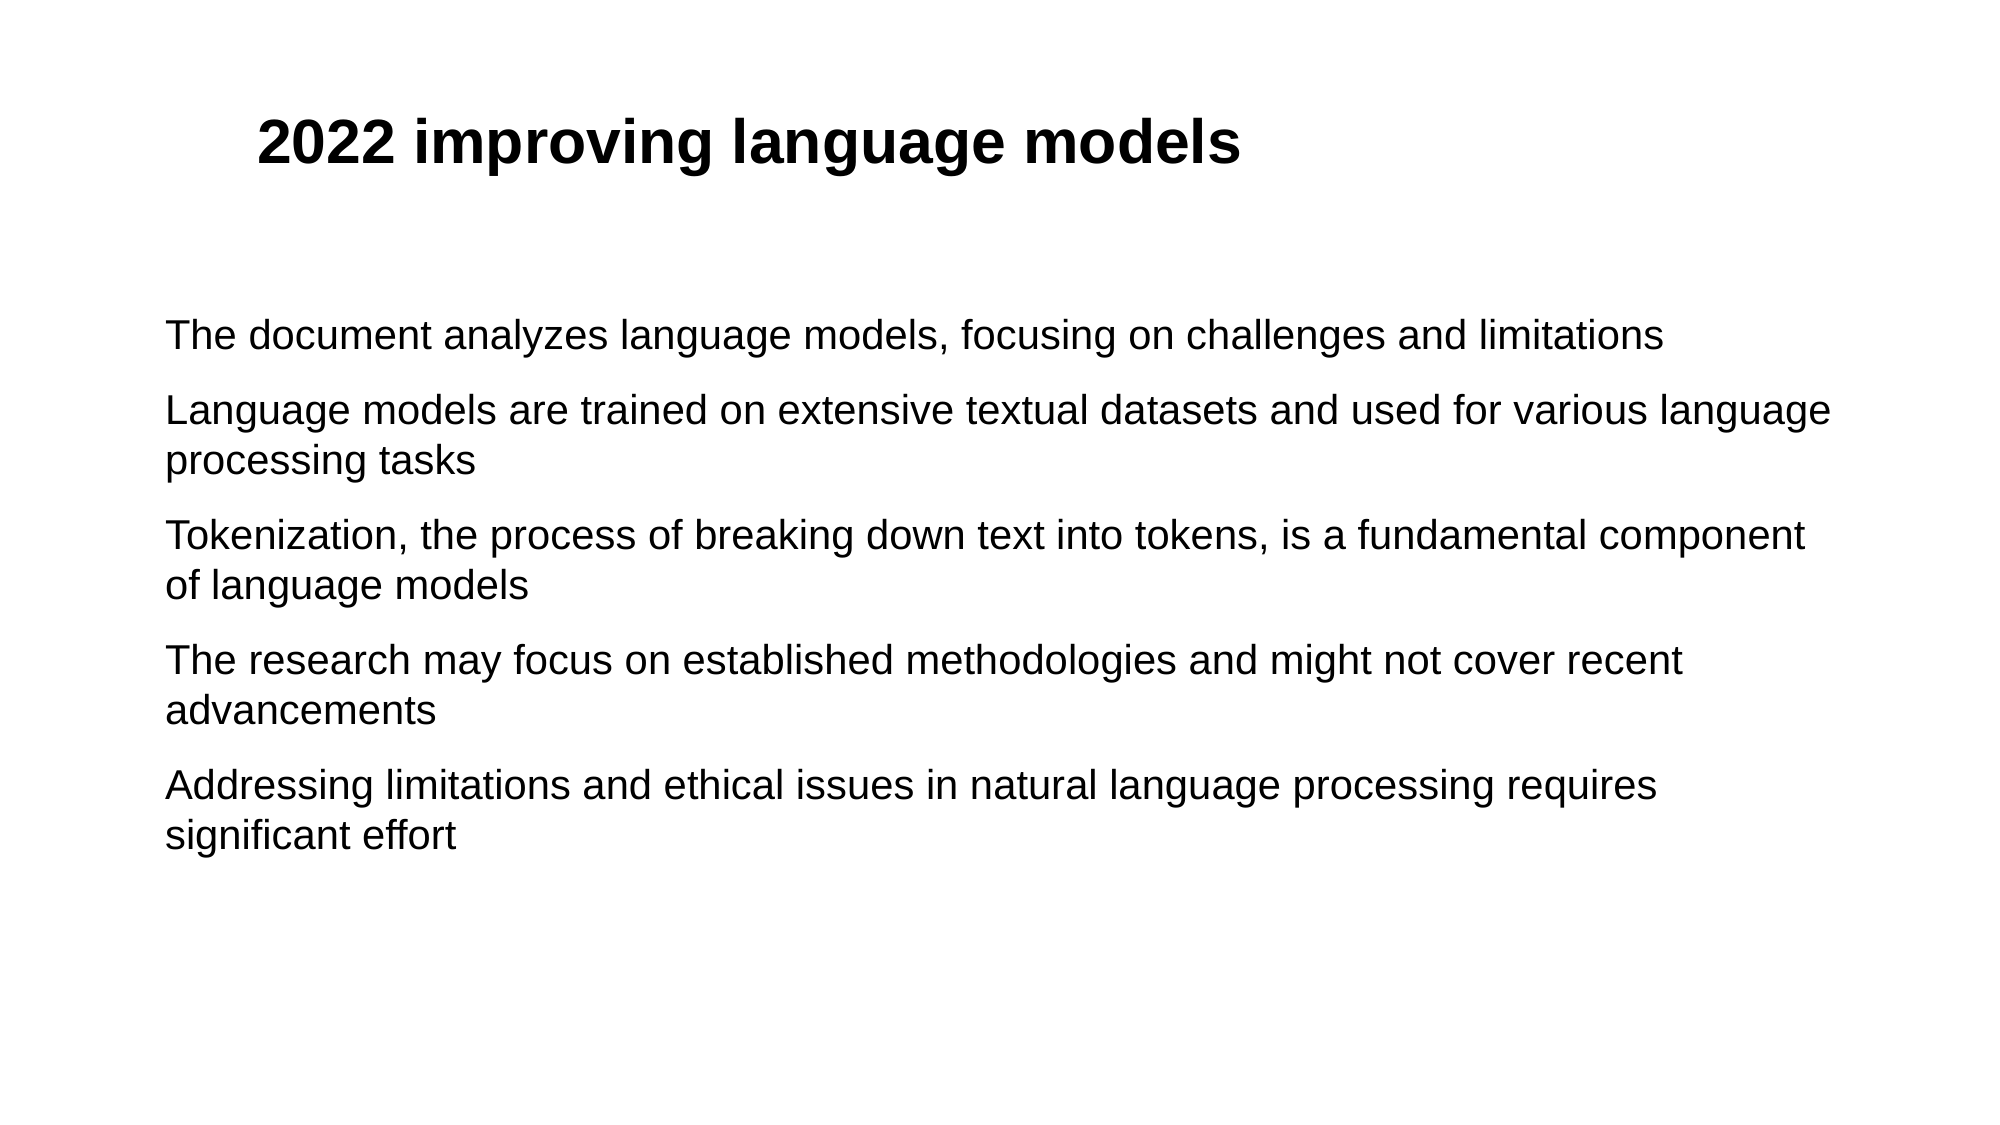

# 2022 improving language models

The document analyzes language models, focusing on challenges and limitations
Language models are trained on extensive textual datasets and used for various language processing tasks
Tokenization, the process of breaking down text into tokens, is a fundamental component of language models
The research may focus on established methodologies and might not cover recent advancements
Addressing limitations and ethical issues in natural language processing requires significant effort